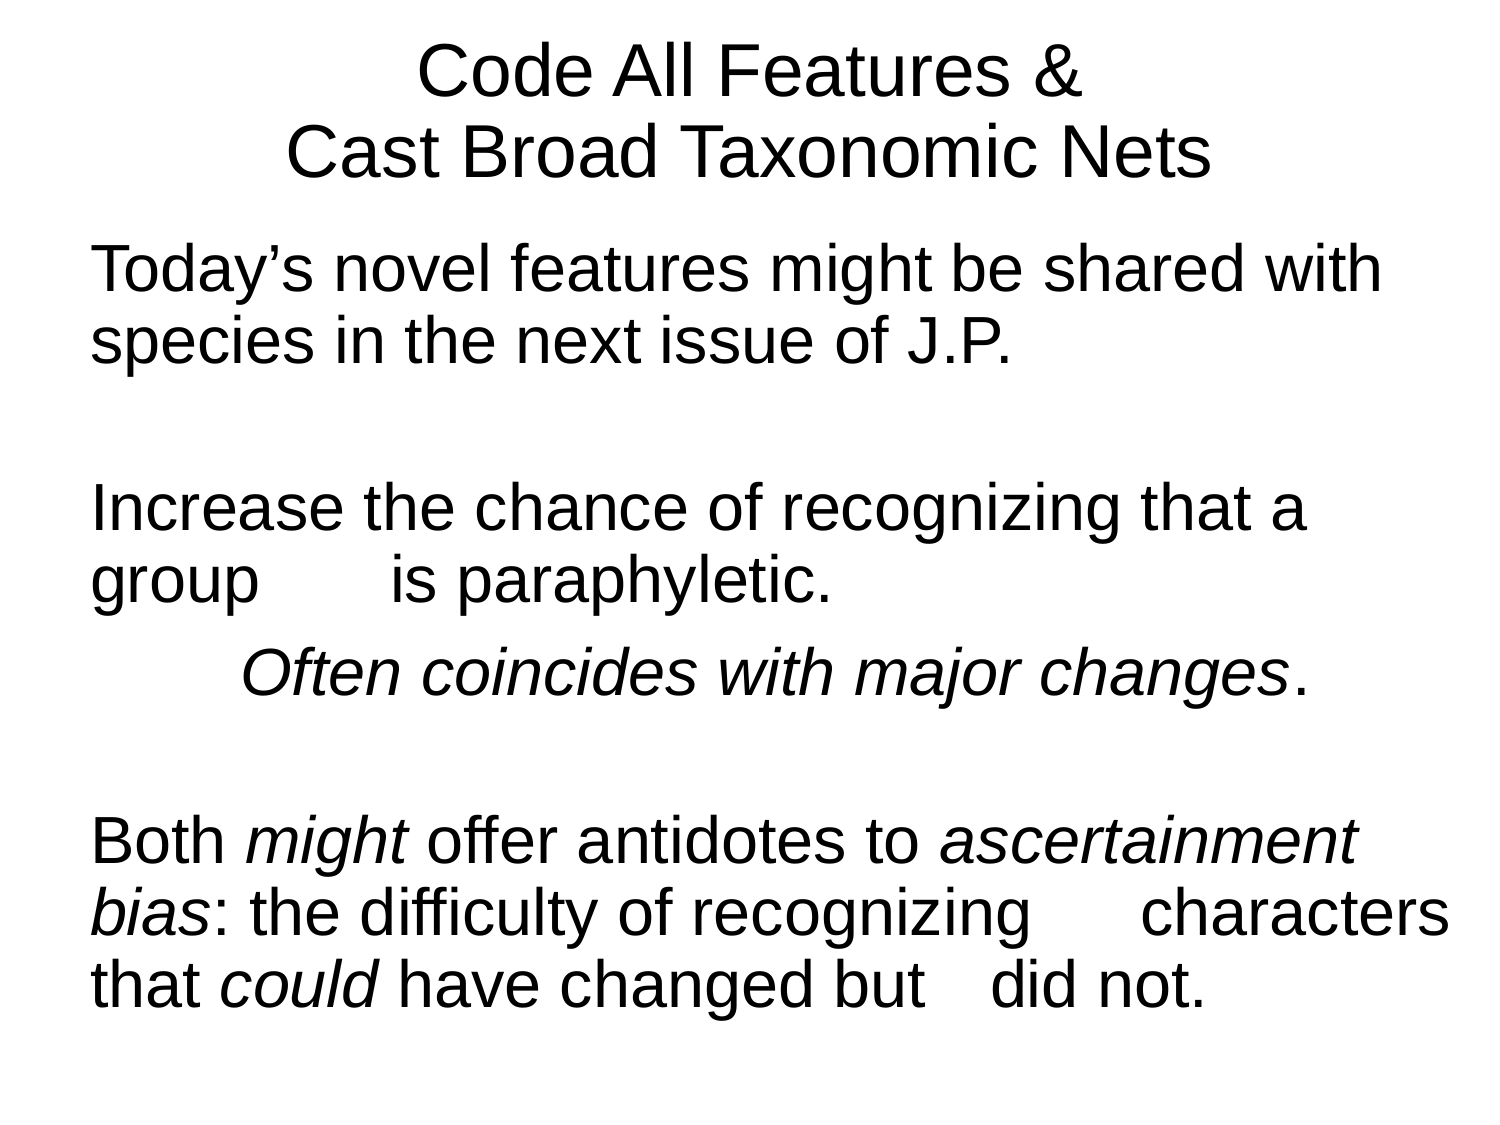

# Code All Features & Cast Broad Taxonomic Nets
Today’s novel features might be shared with 	species in the next issue of J.P.

Increase the chance of recognizing that a group 	is paraphyletic.
	Often coincides with major changes.

Both might offer antidotes to ascertainment 	bias: the difficulty of recognizing 	characters that could have changed but 	did not.